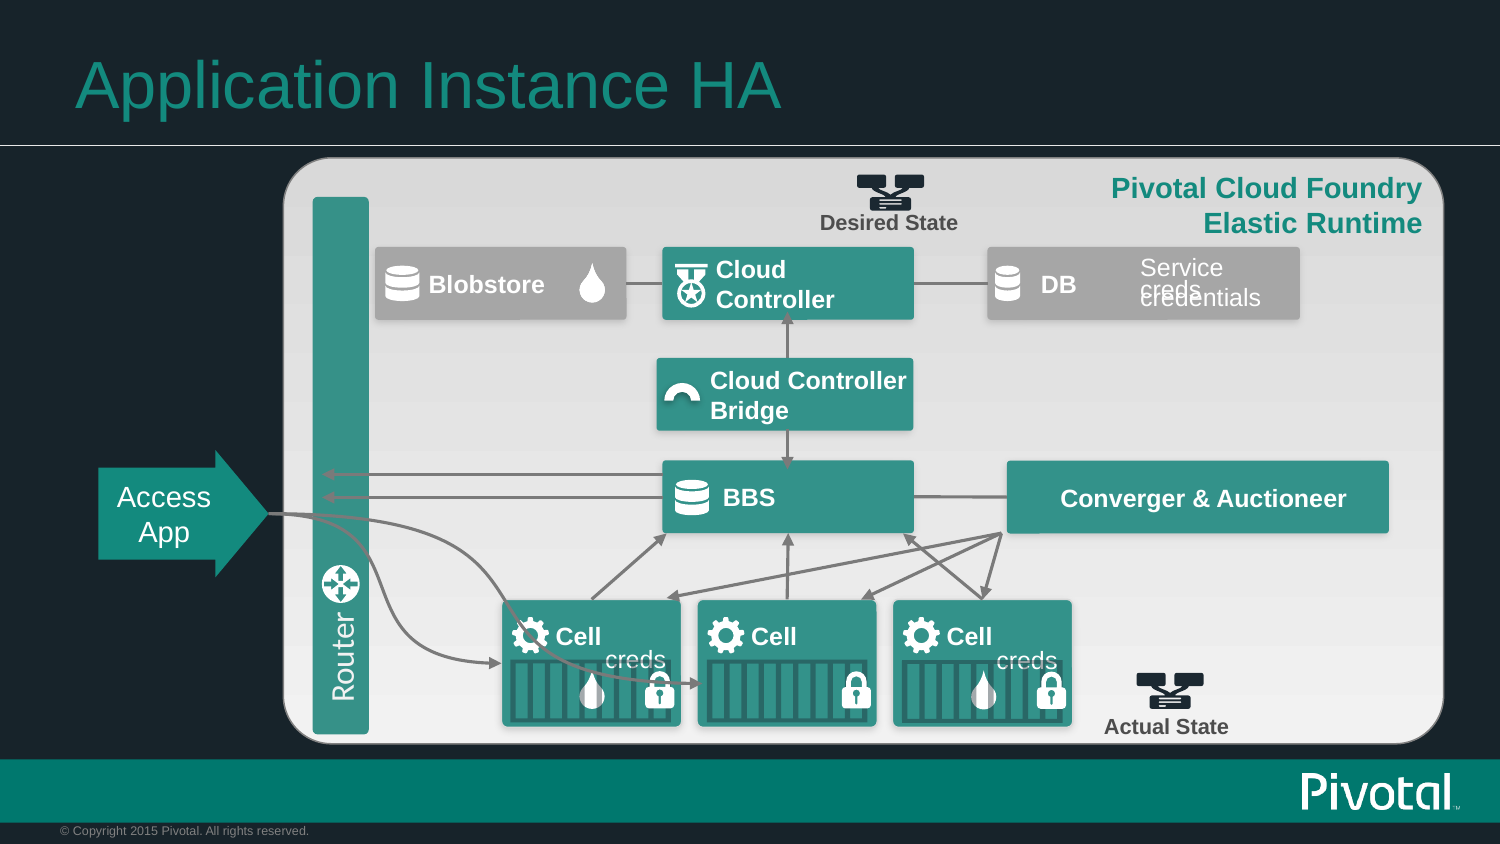

# Application Instance HA

Pivotal Cloud Foundry
Elastic Runtime

Desired State
Service
credentials
Blobstore
Cloud Controller

DB

creds

Cloud Controller Bridge

Router
Access App
 BBS
Converger & Auctioneer

Cell

Cell

Cell

creds

creds

Actual State